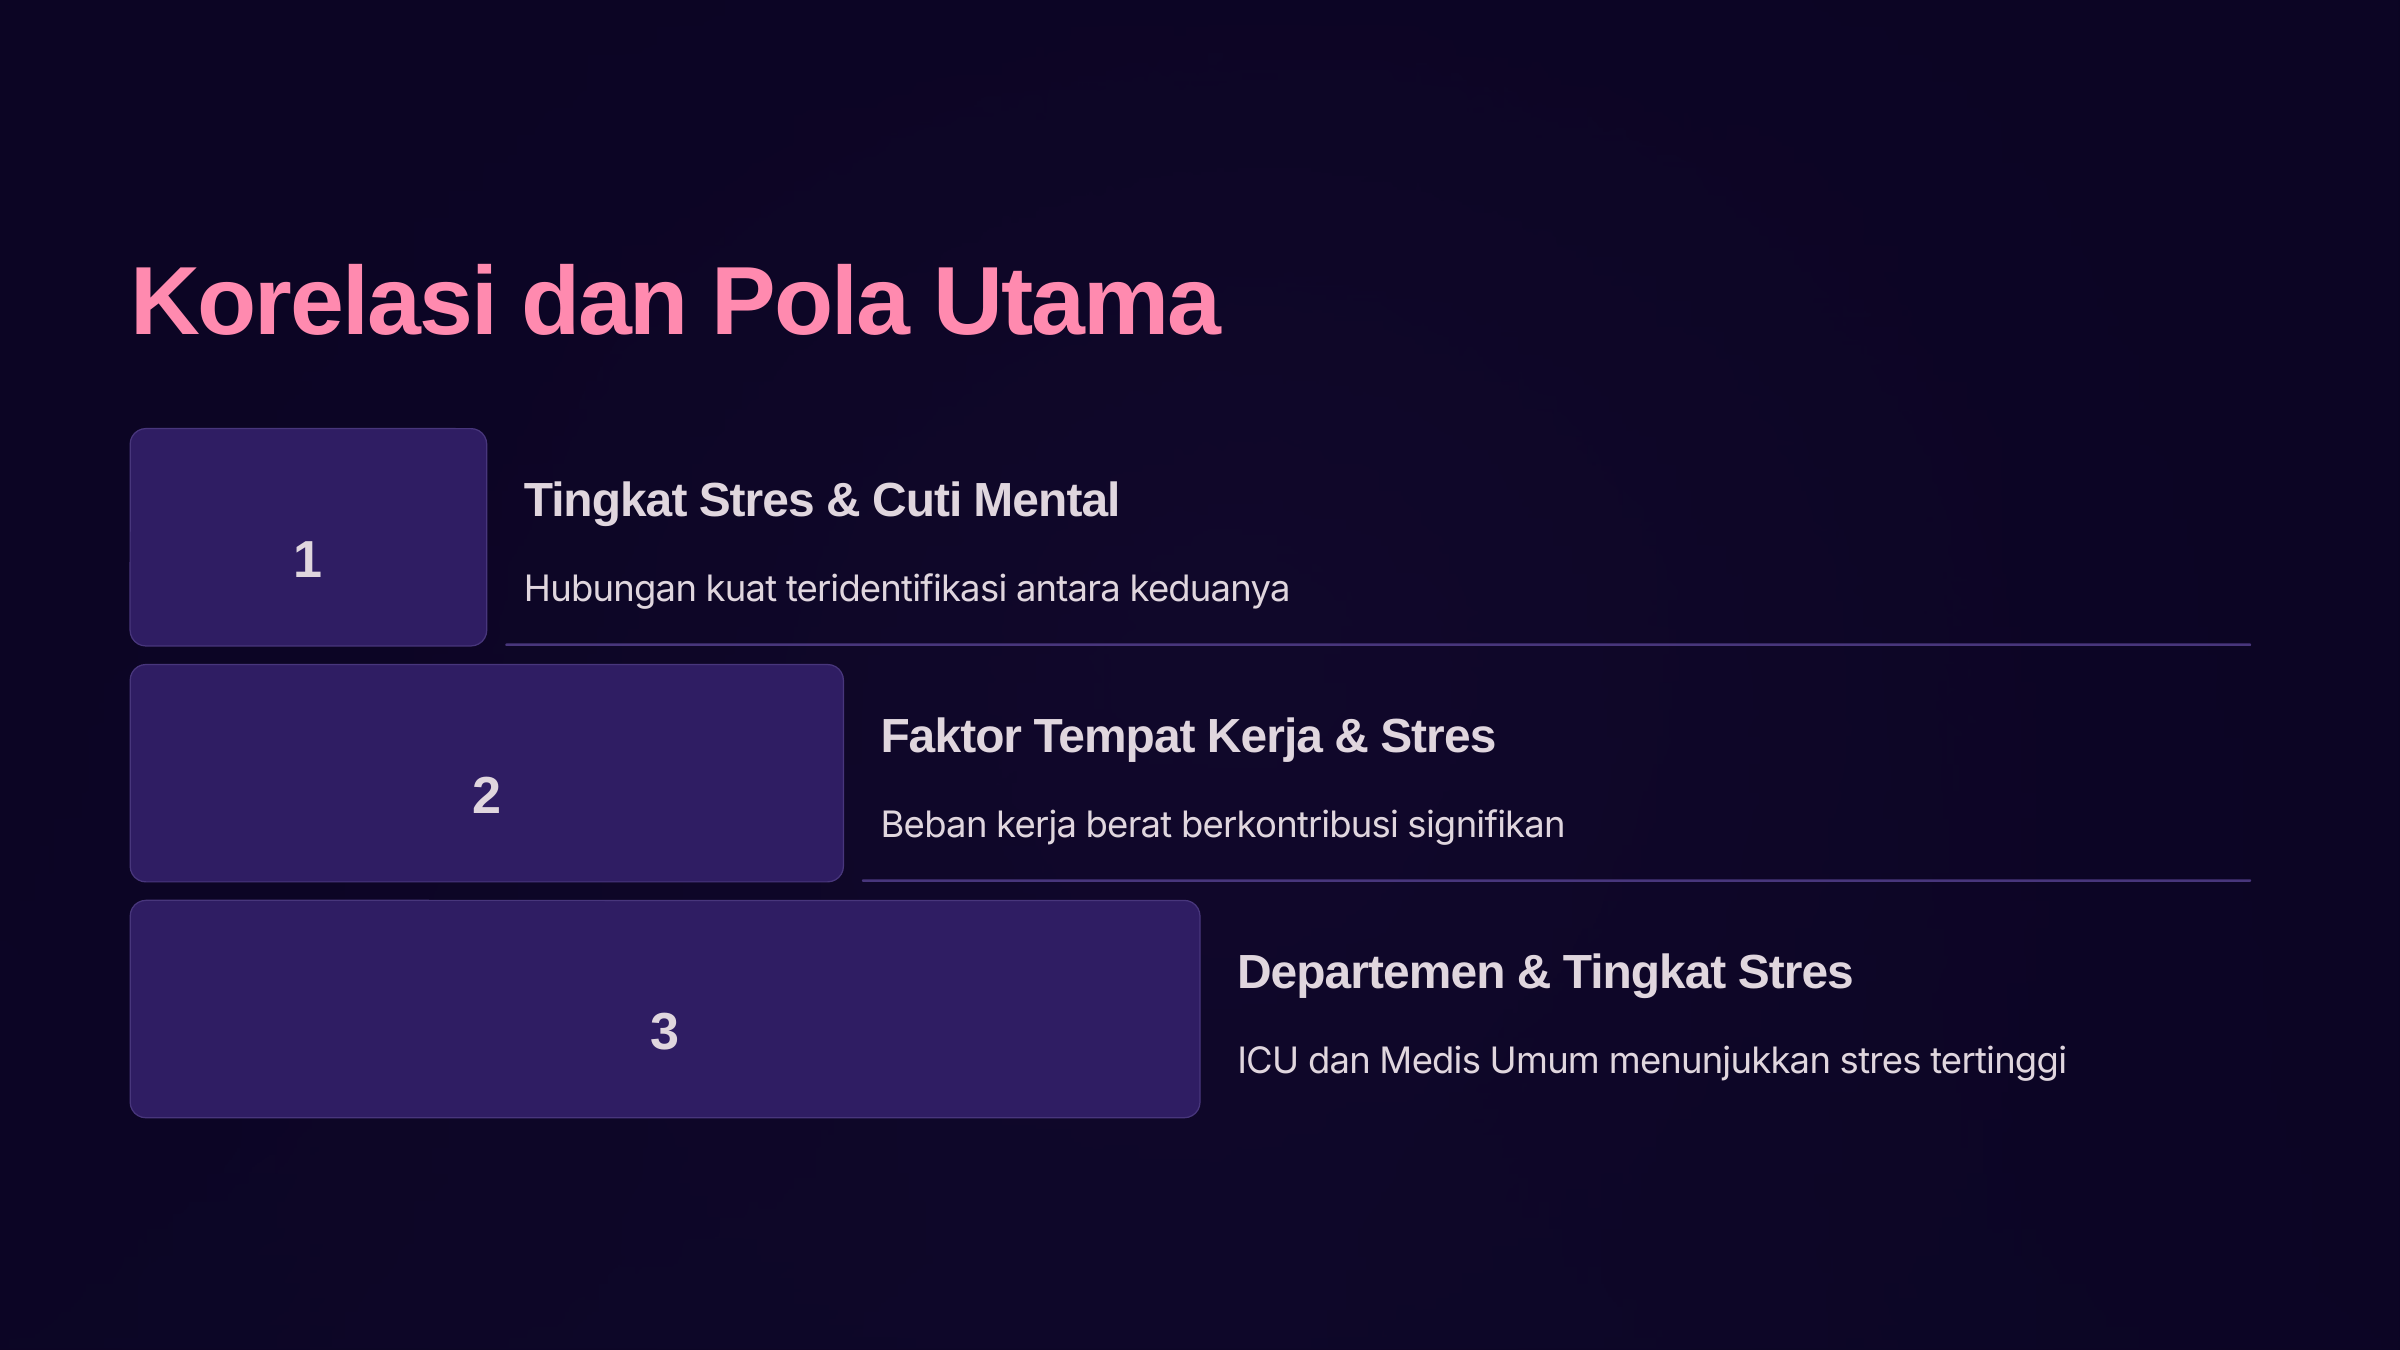

Korelasi dan Pola Utama

Tingkat Stres & Cuti Mental
1
Hubungan kuat teridentifikasi antara keduanya

Faktor Tempat Kerja & Stres
2
Beban kerja berat berkontribusi signifikan

Departemen & Tingkat Stres
3
ICU dan Medis Umum menunjukkan stres tertinggi